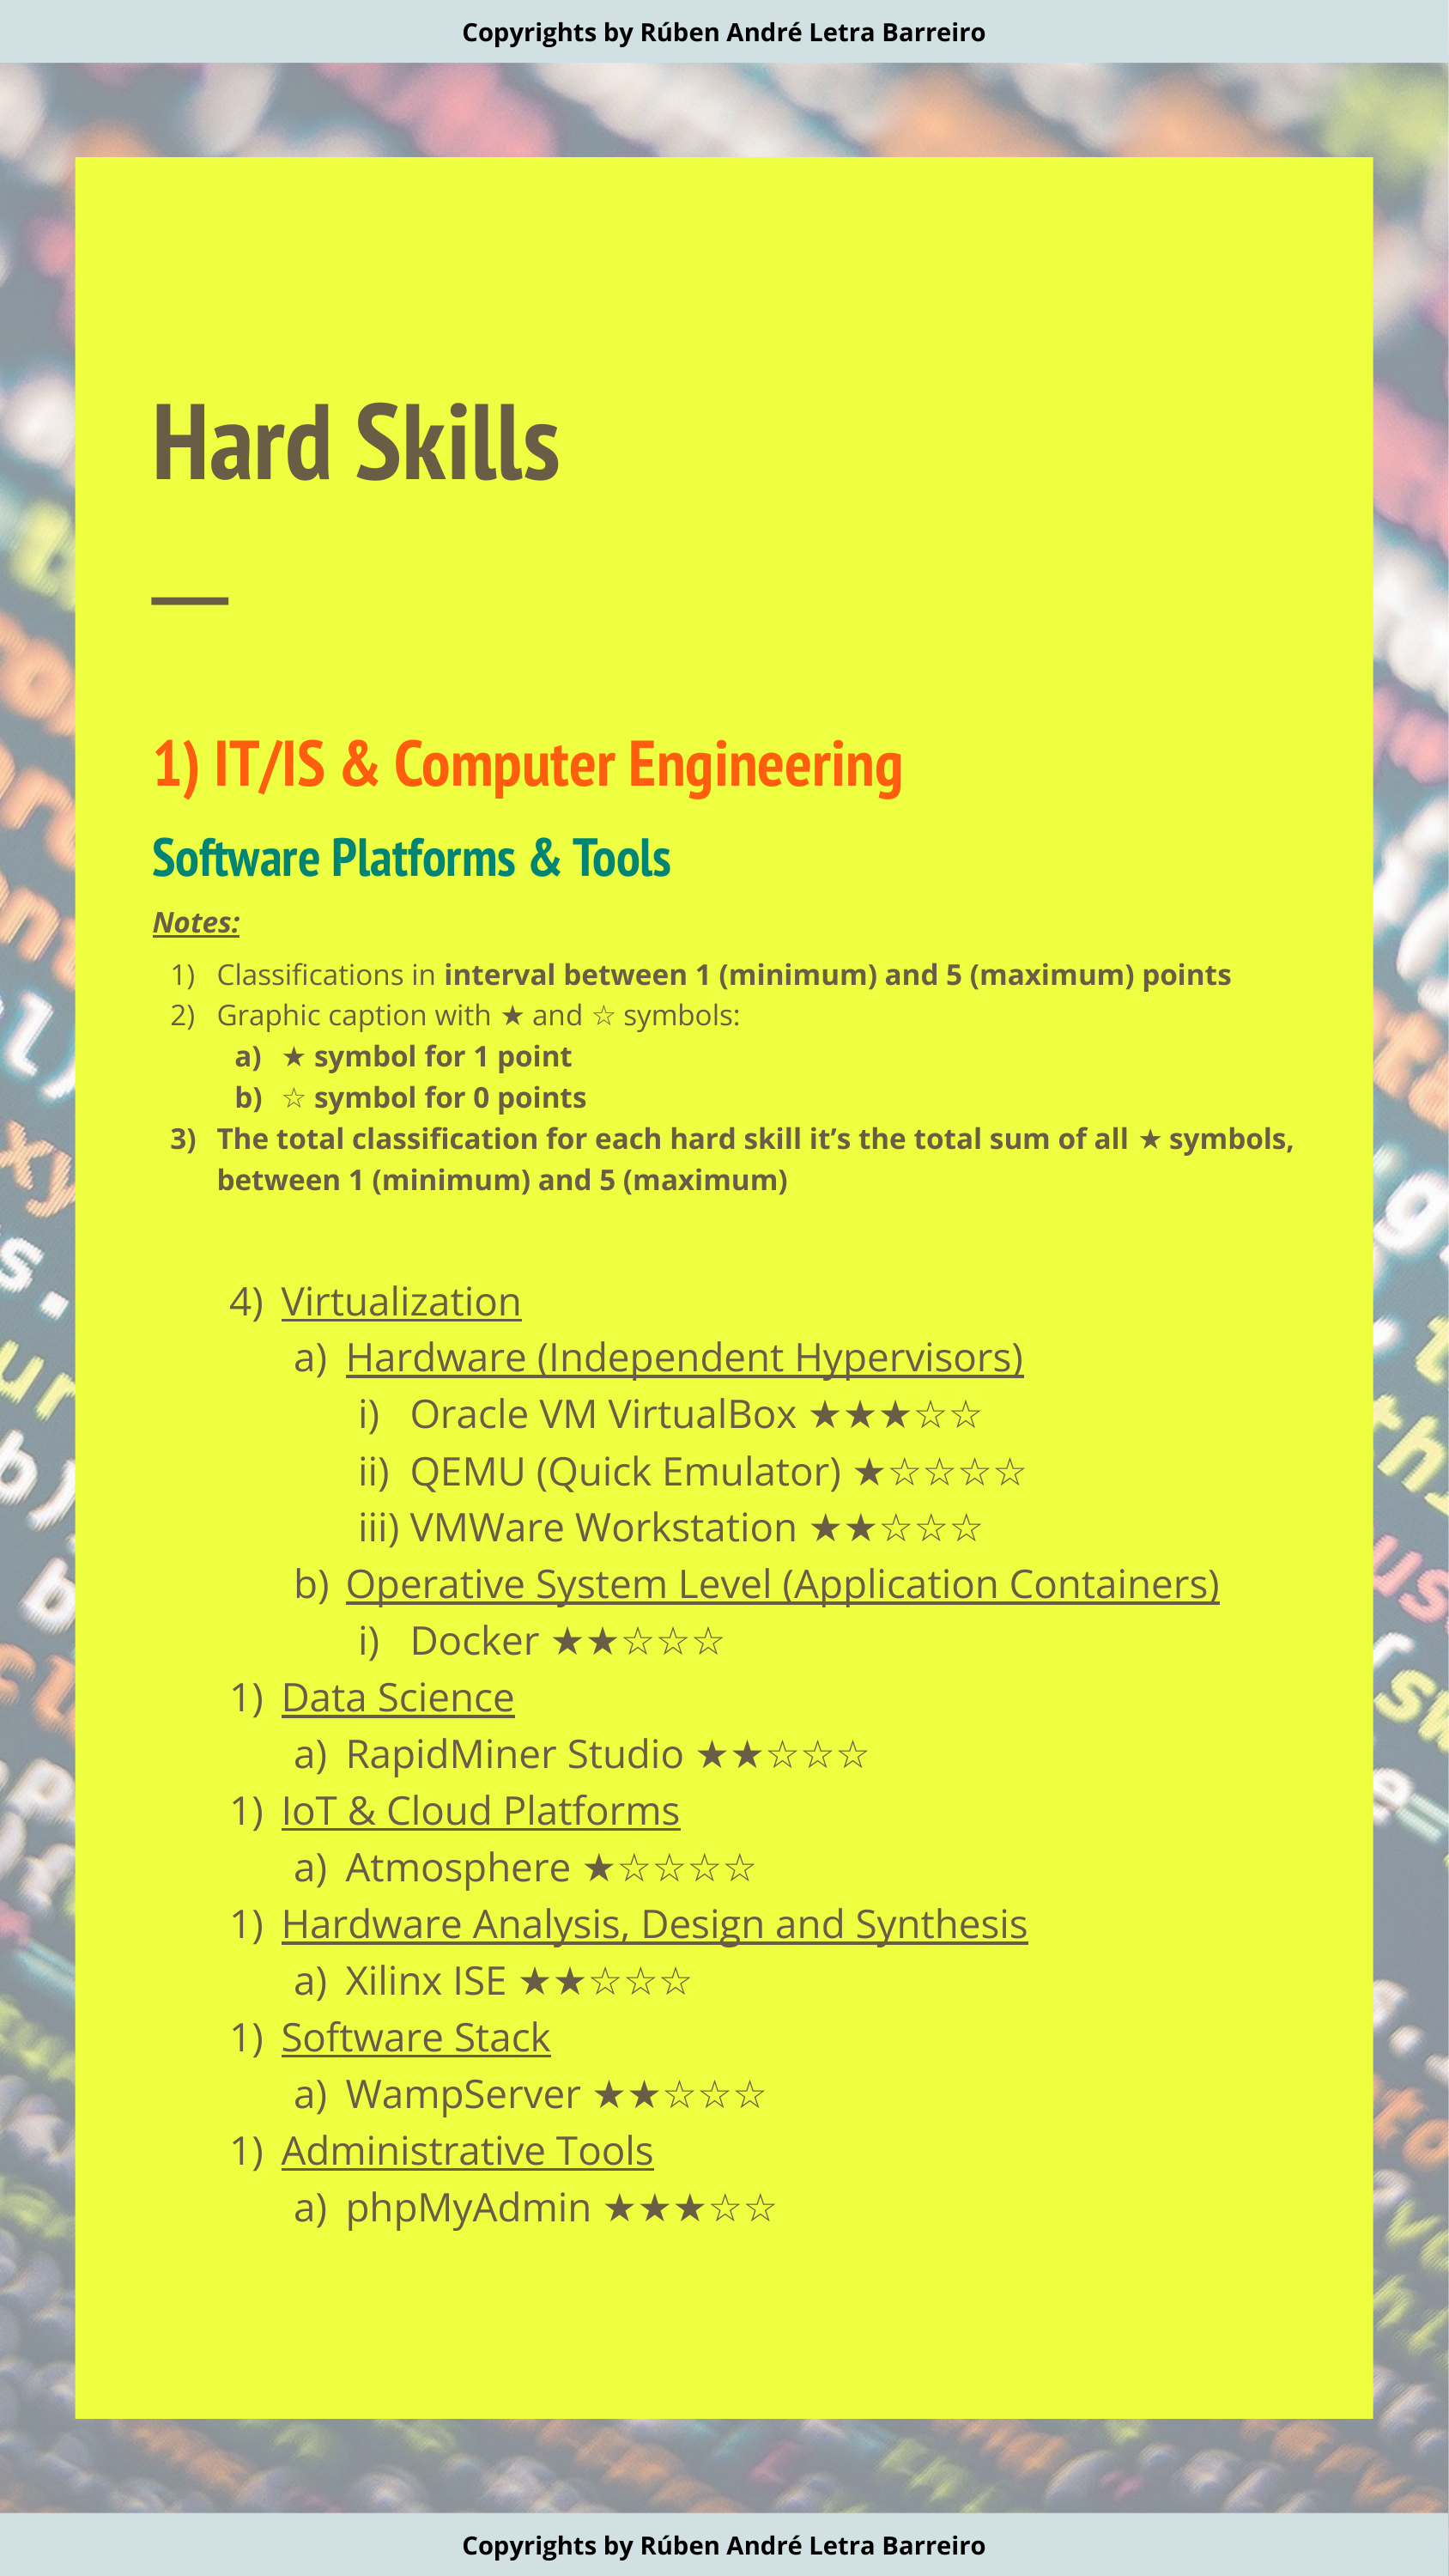

Copyrights by Rúben André Letra Barreiro
Hard Skills
─
1) IT/IS & Computer Engineering
Software Platforms & Tools
Notes:
Classifications in interval between 1 (minimum) and 5 (maximum) points
Graphic caption with ★ and ☆ symbols:
★ symbol for 1 point
☆ symbol for 0 points
The total classification for each hard skill it’s the total sum of all ★ symbols, between 1 (minimum) and 5 (maximum)

Virtualization
Hardware (Independent Hypervisors)
Oracle VM VirtualBox ★★★☆☆
QEMU (Quick Emulator) ★☆☆☆☆
VMWare Workstation ★★☆☆☆
Operative System Level (Application Containers)
Docker ★★☆☆☆
Data Science
RapidMiner Studio ★★☆☆☆
IoT & Cloud Platforms
Atmosphere ★☆☆☆☆
Hardware Analysis, Design and Synthesis
Xilinx ISE ★★☆☆☆
Software Stack
WampServer ★★☆☆☆
Administrative Tools
phpMyAdmin ★★★☆☆
Copyrights by Rúben André Letra Barreiro